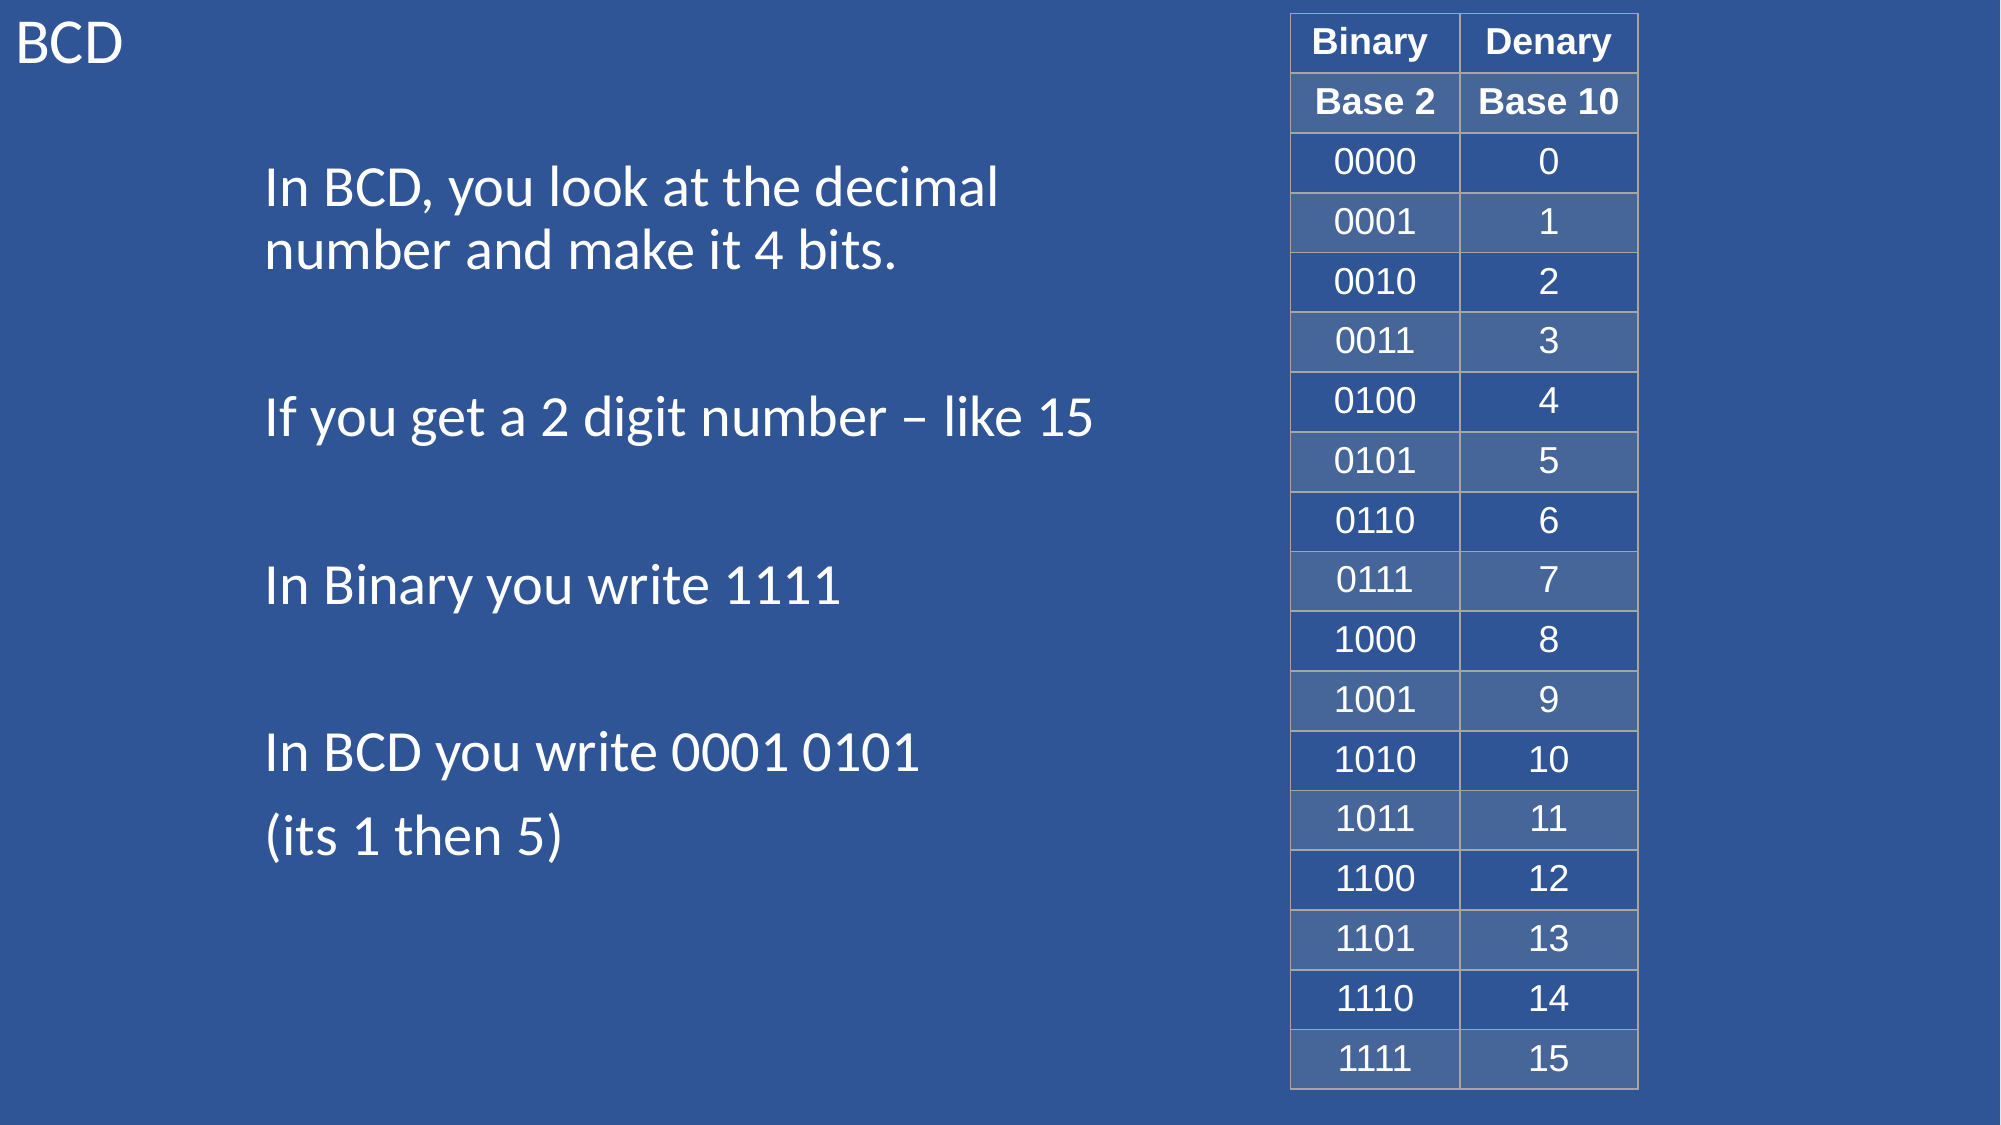

# BCD
| Binary | Denary |
| --- | --- |
| Base 2 | Base 10 |
| 0000 | 0 |
| 0001 | 1 |
| 0010 | 2 |
| 0011 | 3 |
| 0100 | 4 |
| 0101 | 5 |
| 0110 | 6 |
| 0111 | 7 |
| 1000 | 8 |
| 1001 | 9 |
| 1010 | 10 |
| 1011 | 11 |
| 1100 | 12 |
| 1101 | 13 |
| 1110 | 14 |
| 1111 | 15 |
In BCD, you look at the decimal number and make it 4 bits.

If you get a 2 digit number – like 15

In Binary you write 1111

In BCD you write 0001 0101
(its 1 then 5)